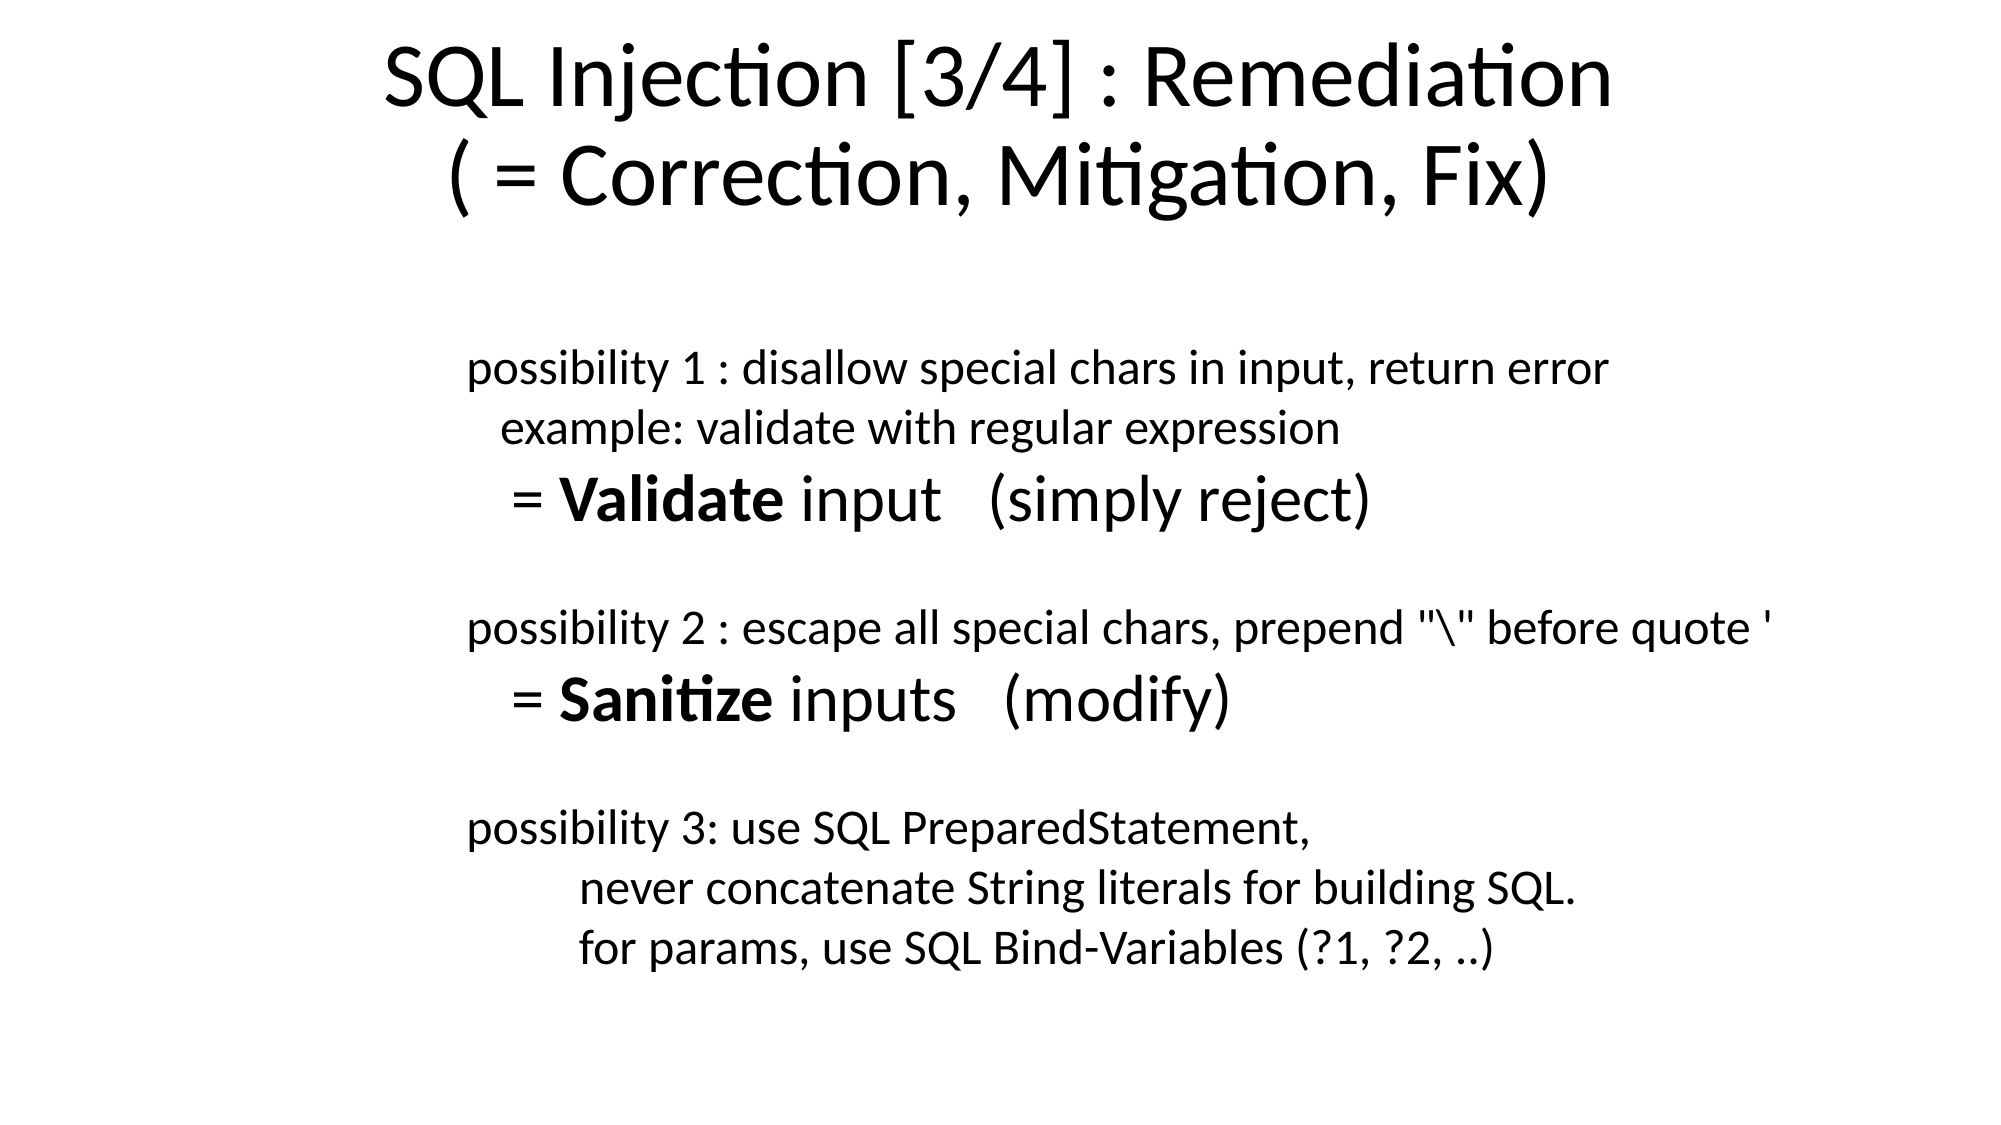

# SQL Injection [3/4] : Remediation ( = Correction, Mitigation, Fix)
possibility 1 : disallow special chars in input, return error
   example: validate with regular expression
   = Validate input   (simply reject)

possibility 2 : escape all special chars, prepend "\" before quote '
   = Sanitize inputs   (modify)

possibility 3: use SQL PreparedStatement,
          never concatenate String literals for building SQL.
          for params, use SQL Bind-Variables (?1, ?2, ..)